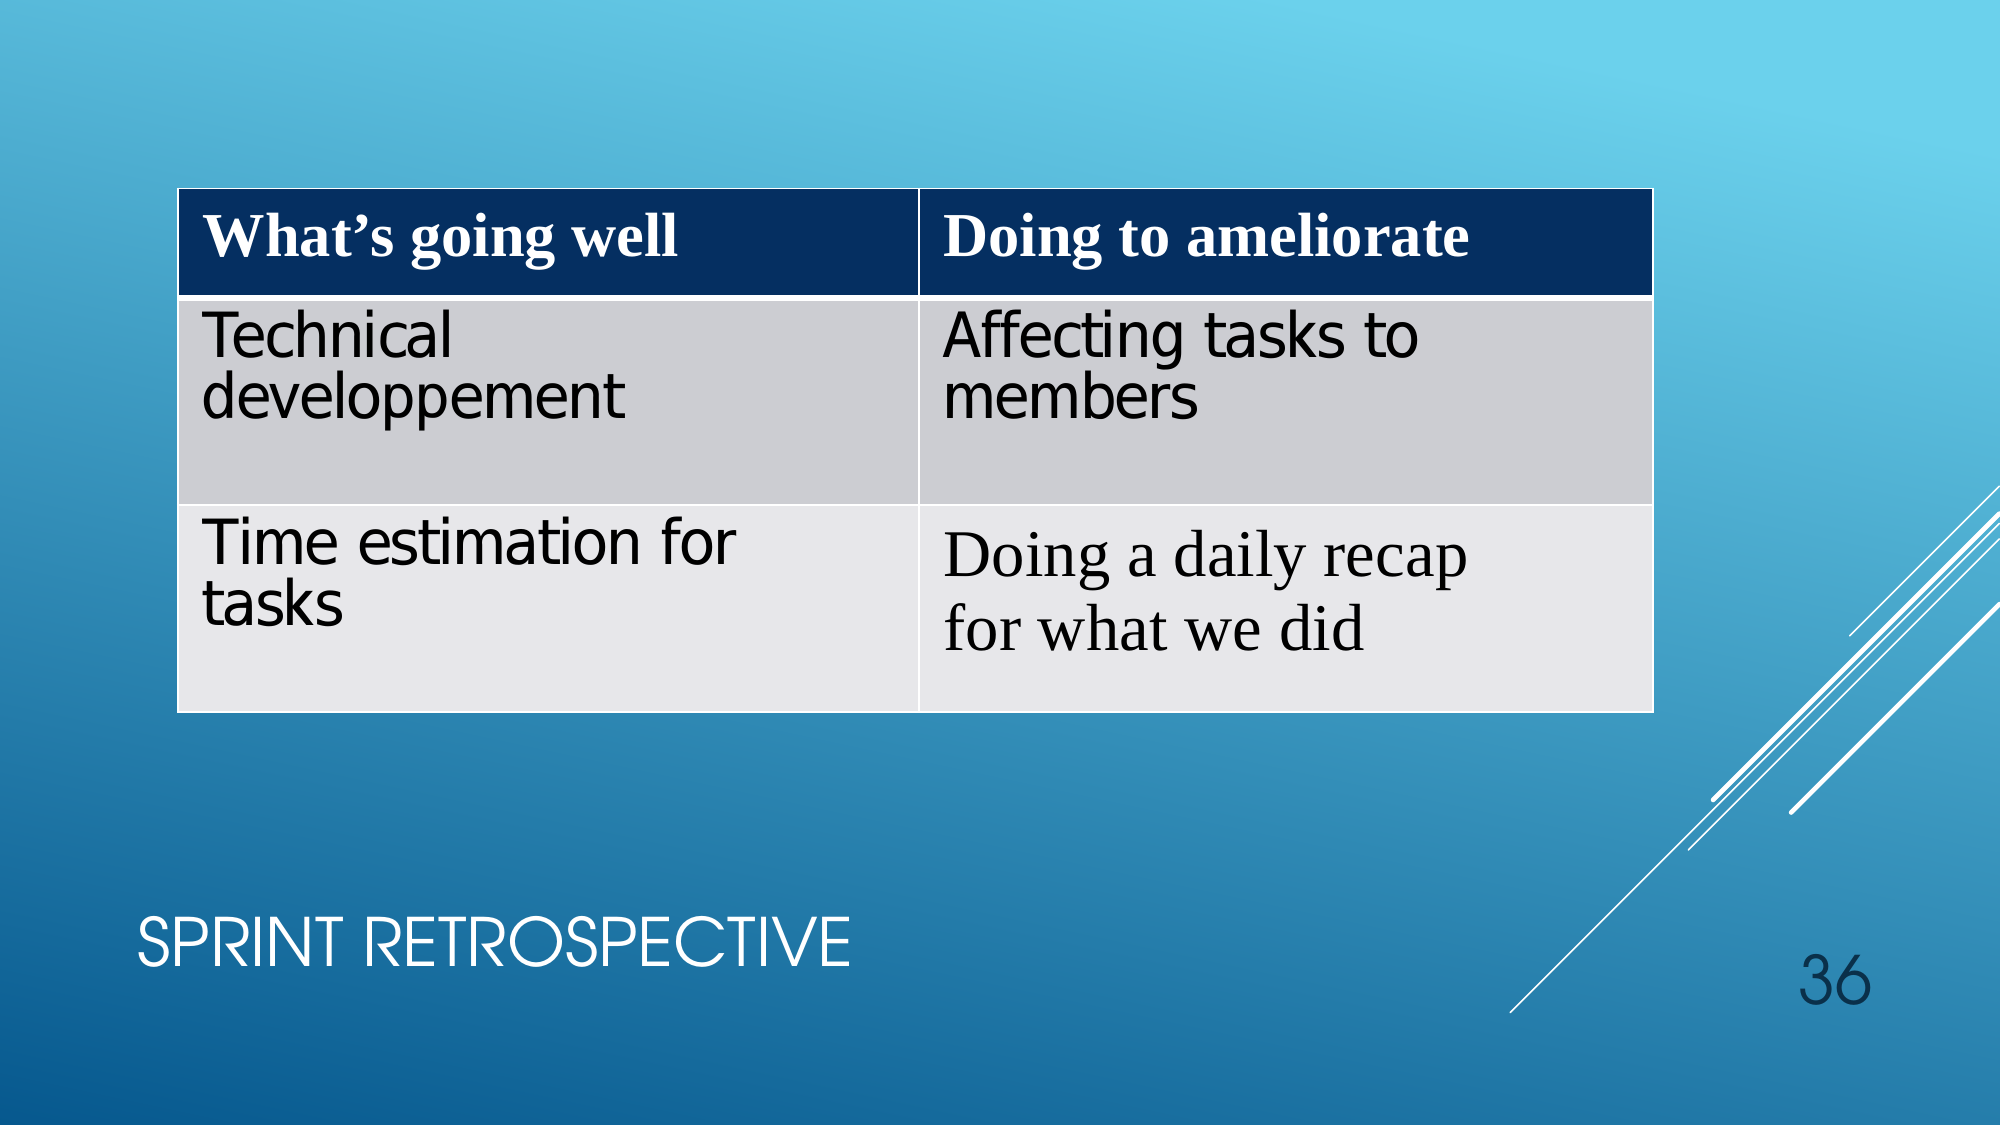

| What’s going well | Doing to ameliorate |
| --- | --- |
| Technical developpement | Affecting tasks to members |
| Time estimation for tasks | Doing a daily recap for what we did |
# Sprint Retrospective
36